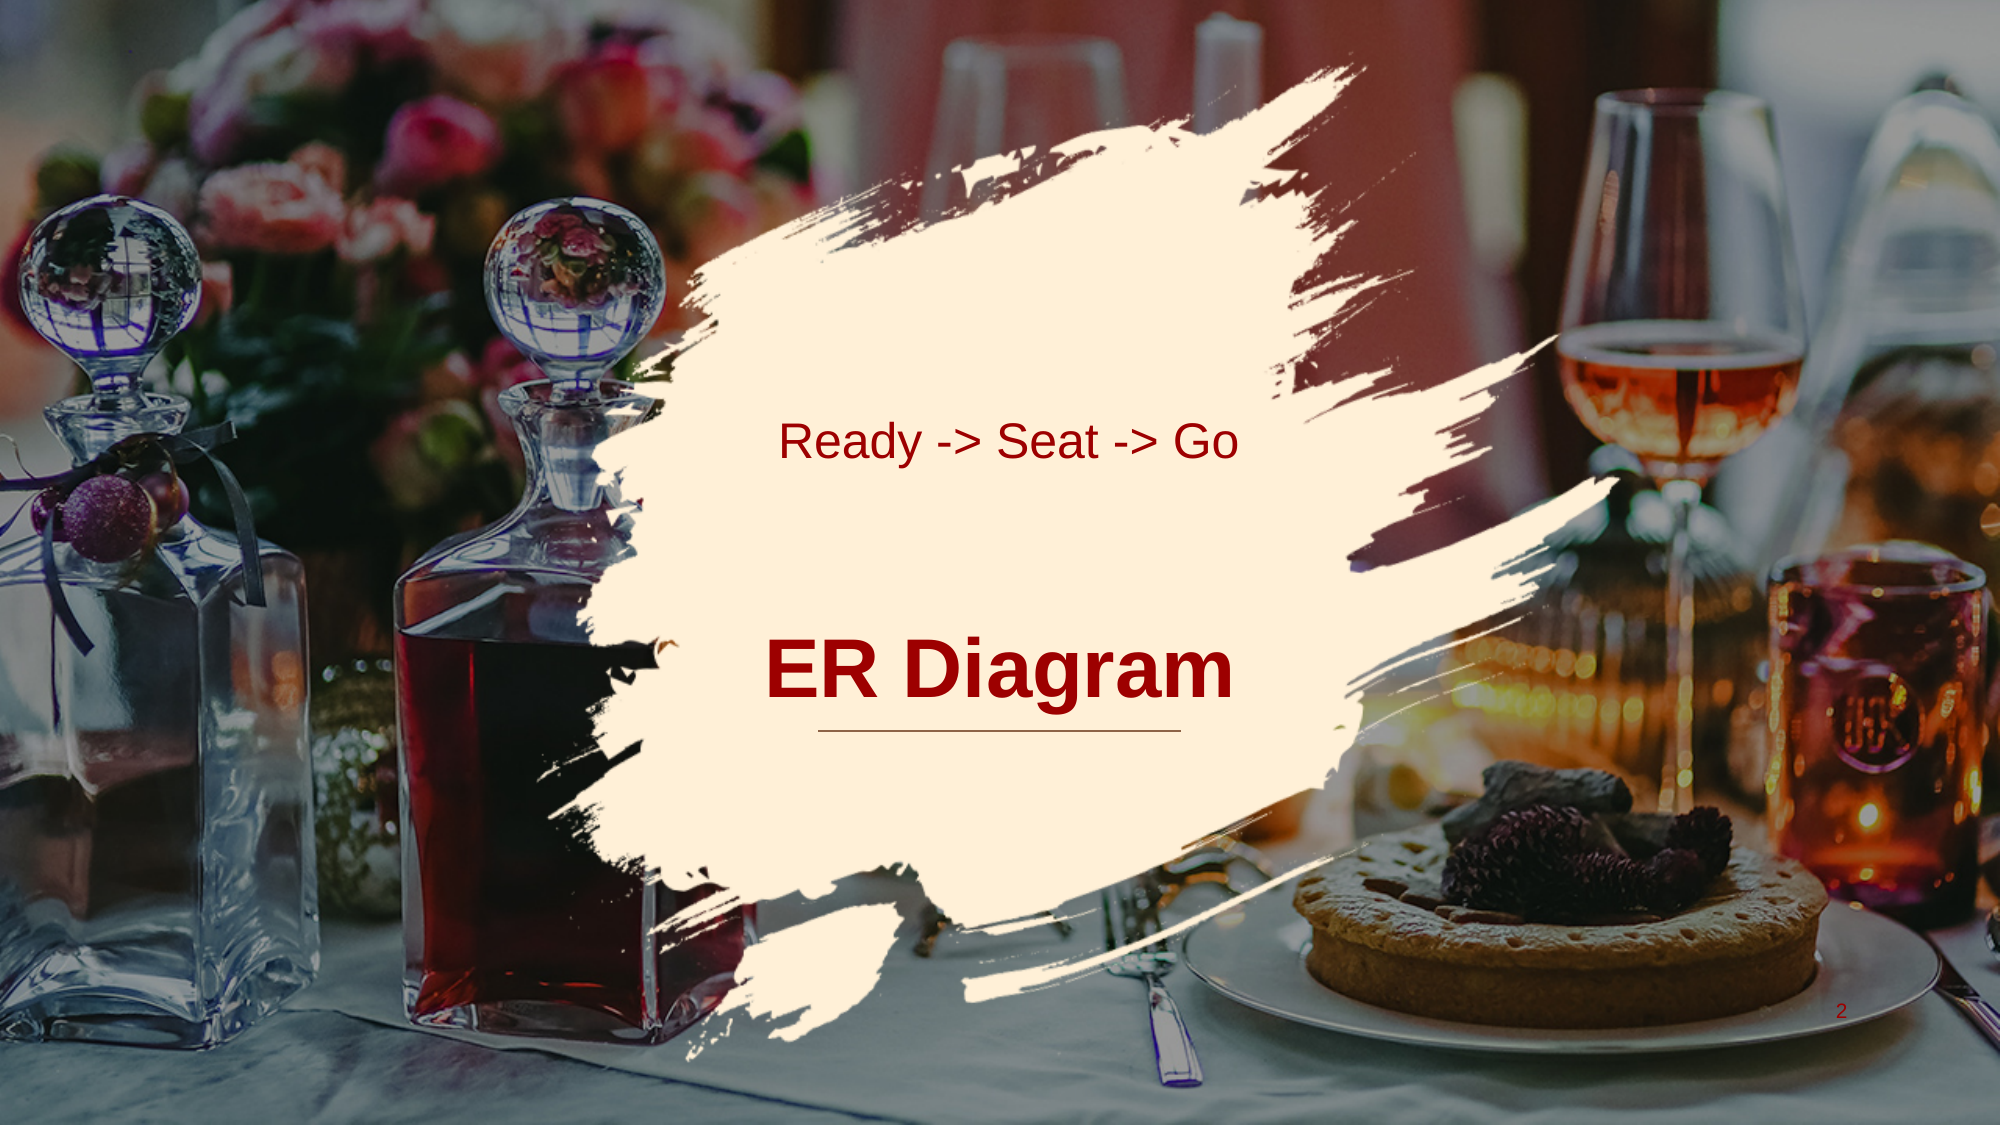

Ready -> Seat -> Go
# ER Diagram
2